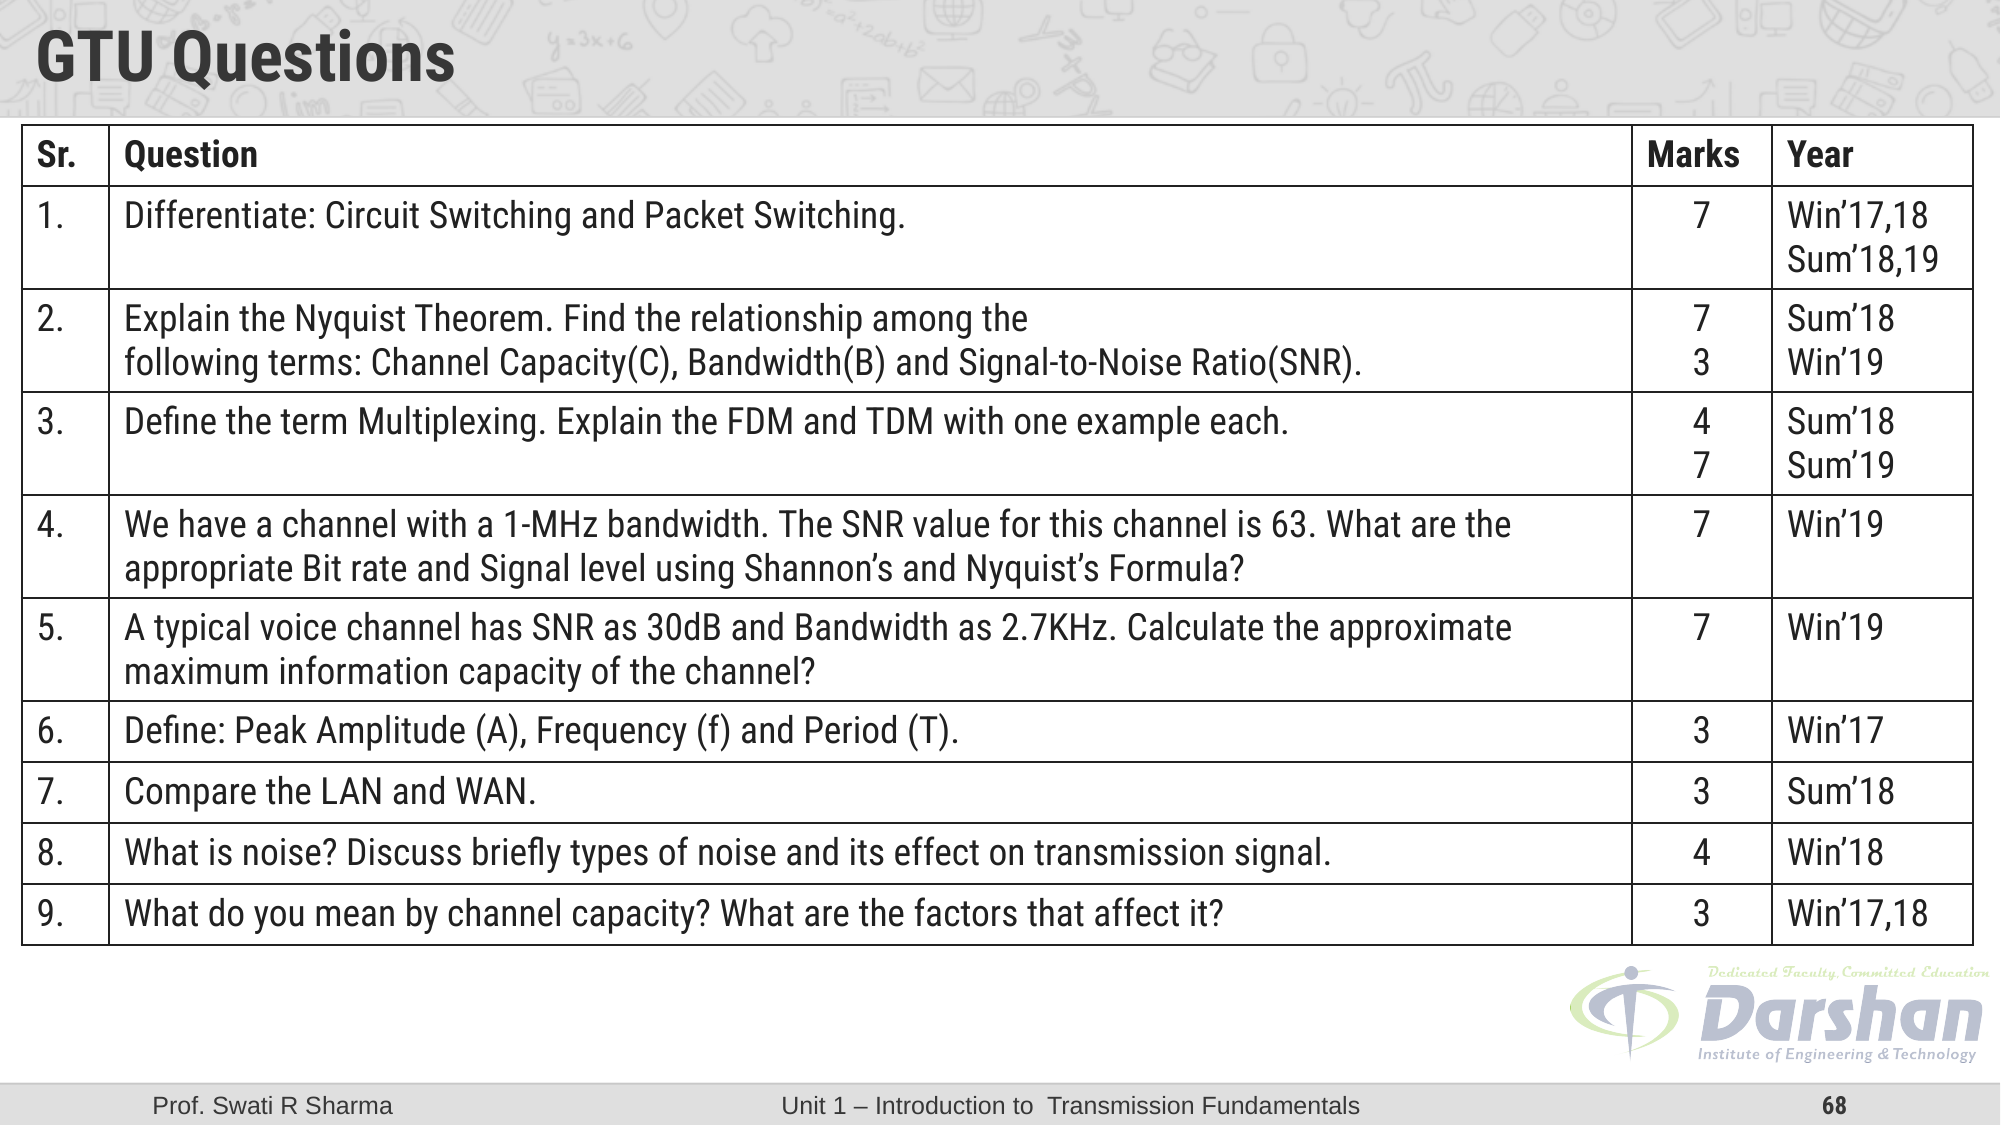

# GTU Questions
| Sr. | Question | Marks | Year |
| --- | --- | --- | --- |
| 1. | Differentiate: Circuit Switching and Packet Switching. | 7 | Win’17,18 Sum’18,19 |
| 2. | Explain the Nyquist Theorem. Find the relationship among the following terms: Channel Capacity(C), Bandwidth(B) and Signal-to-Noise Ratio(SNR). | 7 3 | Sum’18 Win’19 |
| 3. | Define the term Multiplexing. Explain the FDM and TDM with one example each. | 4 7 | Sum’18 Sum’19 |
| 4. | We have a channel with a 1-MHz bandwidth. The SNR value for this channel is 63. What are the appropriate Bit rate and Signal level using Shannon’s and Nyquist’s Formula? | 7 | Win’19 |
| 5. | A typical voice channel has SNR as 30dB and Bandwidth as 2.7KHz. Calculate the approximate maximum information capacity of the channel? | 7 | Win’19 |
| 6. | Define: Peak Amplitude (A), Frequency (f) and Period (T). | 3 | Win’17 |
| 7. | Compare the LAN and WAN. | 3 | Sum’18 |
| 8. | What is noise? Discuss briefly types of noise and its effect on transmission signal. | 4 | Win’18 |
| 9. | What do you mean by channel capacity? What are the factors that affect it? | 3 | Win’17,18 |